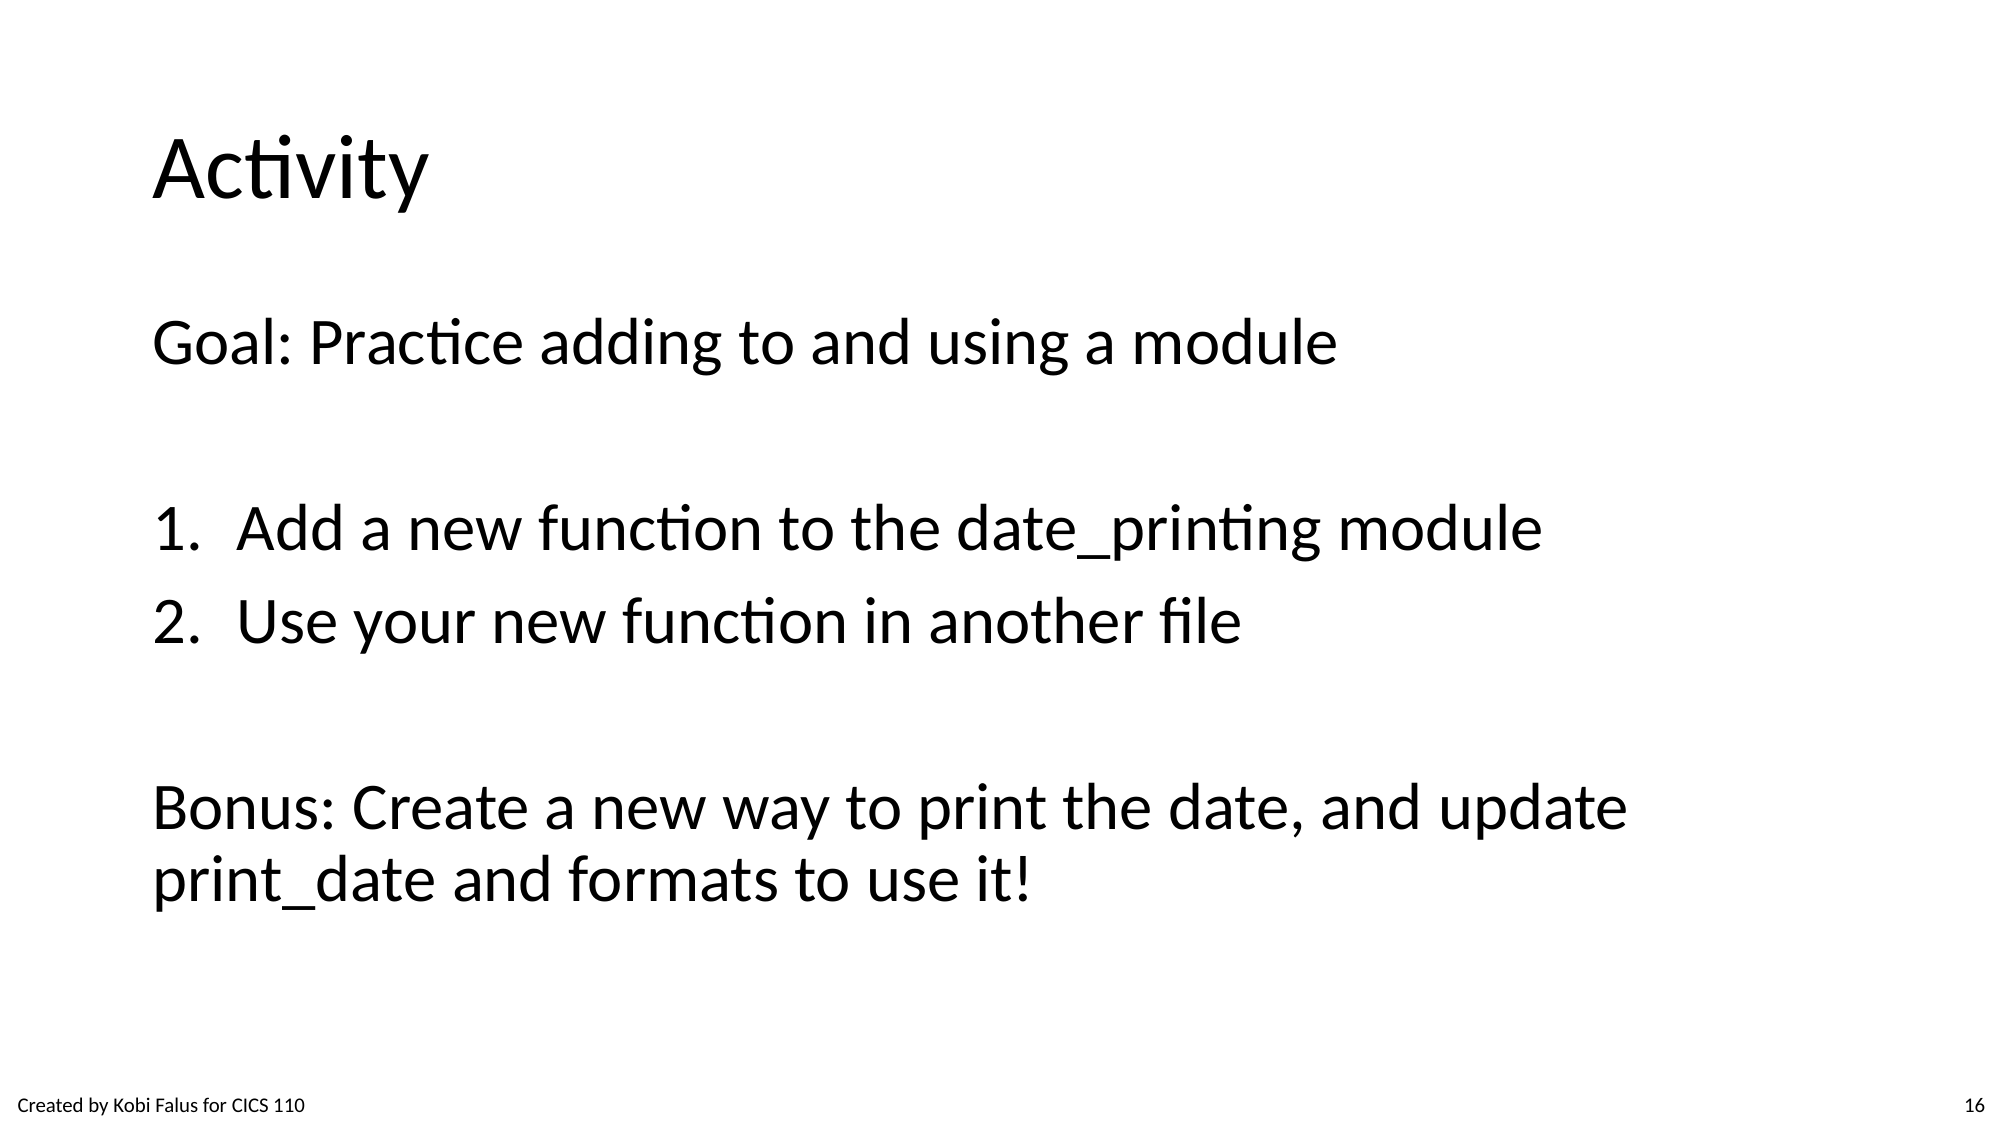

# Activity
Goal: Practice adding to and using a module

Add a new function to the date_printing module
Use your new function in another file

Bonus: Create a new way to print the date, and update print_date and formats to use it!